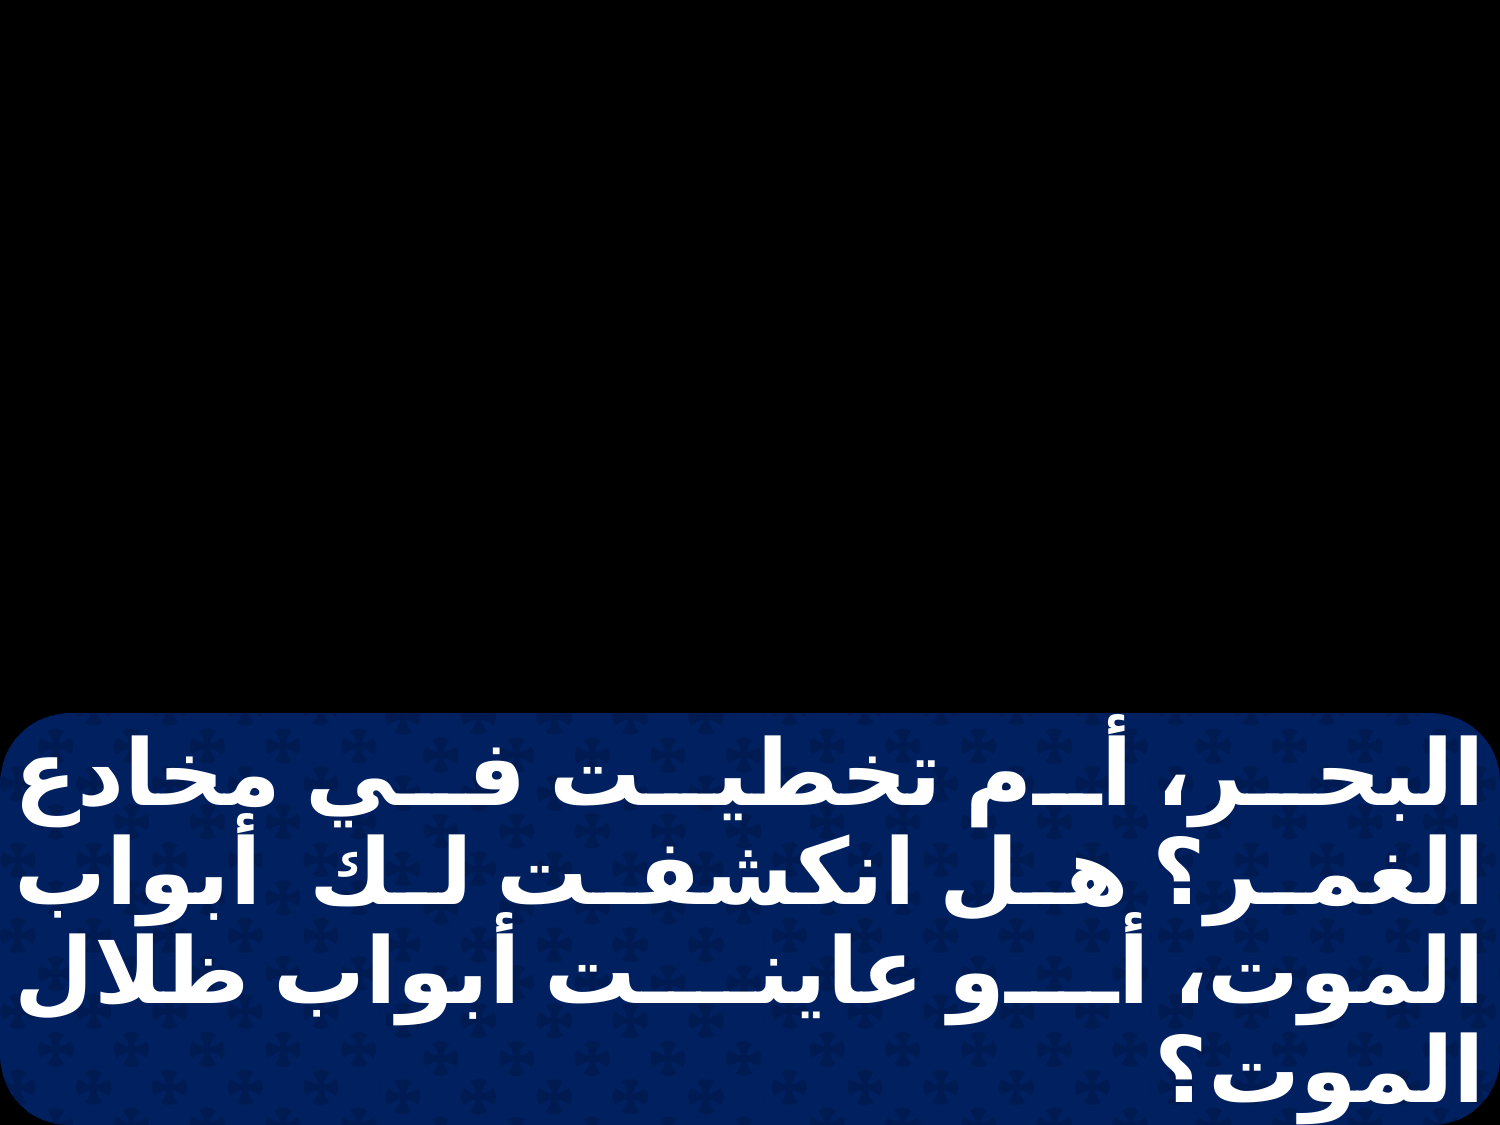

البحر، أم تخطيت في مخادع الغمر؟ هل انكشفت لك  أبواب الموت، أو عاينت أبواب ظلال الموت؟